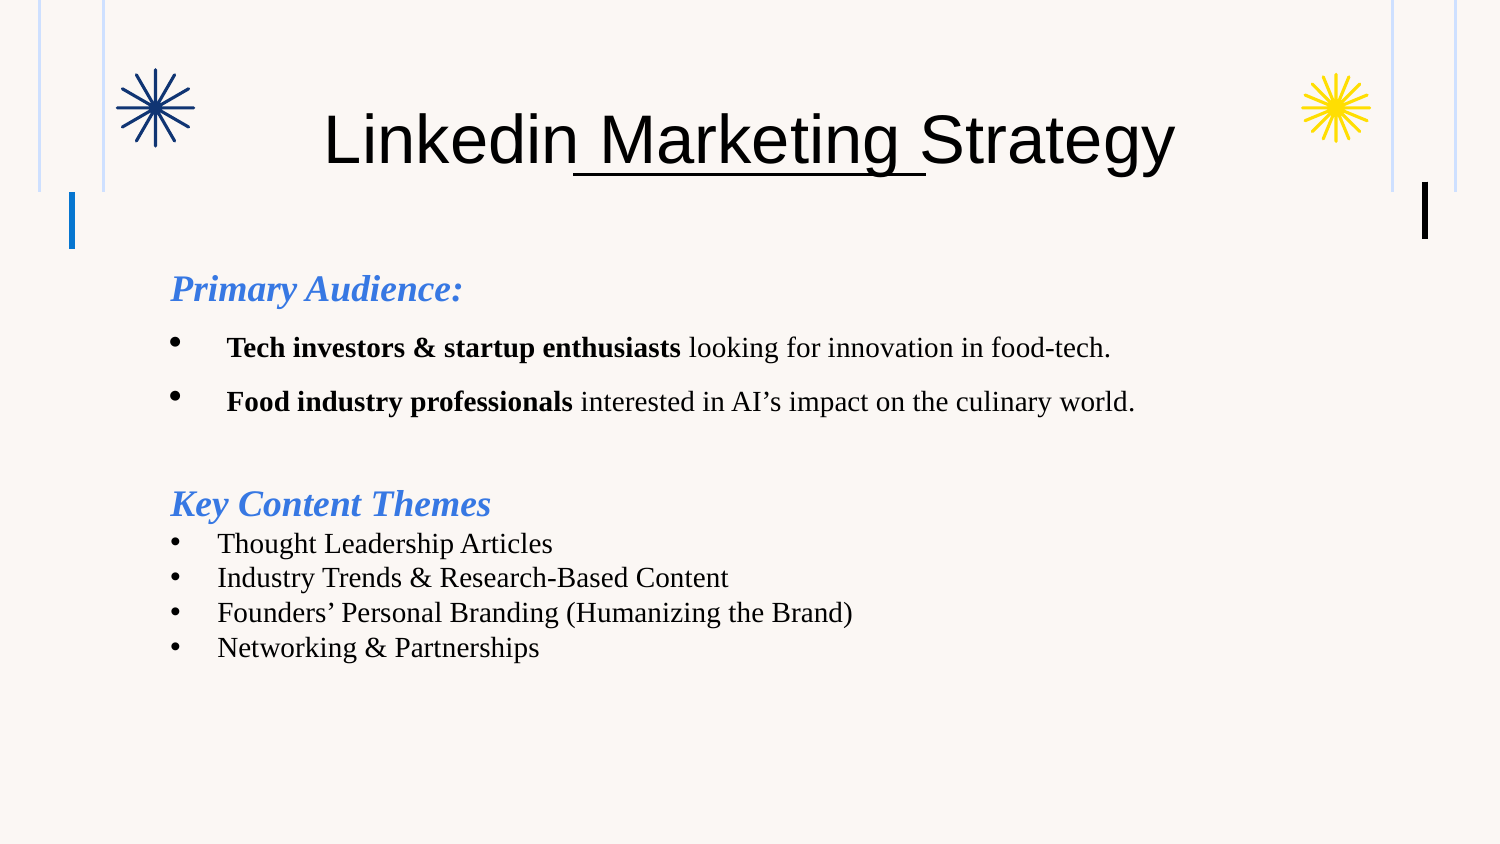

Linkedin Marketing Strategy
Primary Audience:
Tech investors & startup enthusiasts looking for innovation in food-tech.
Food industry professionals interested in AI’s impact on the culinary world.

Key Content Themes
Thought Leadership Articles
Industry Trends & Research-Based Content
Founders’ Personal Branding (Humanizing the Brand)
Networking & Partnerships